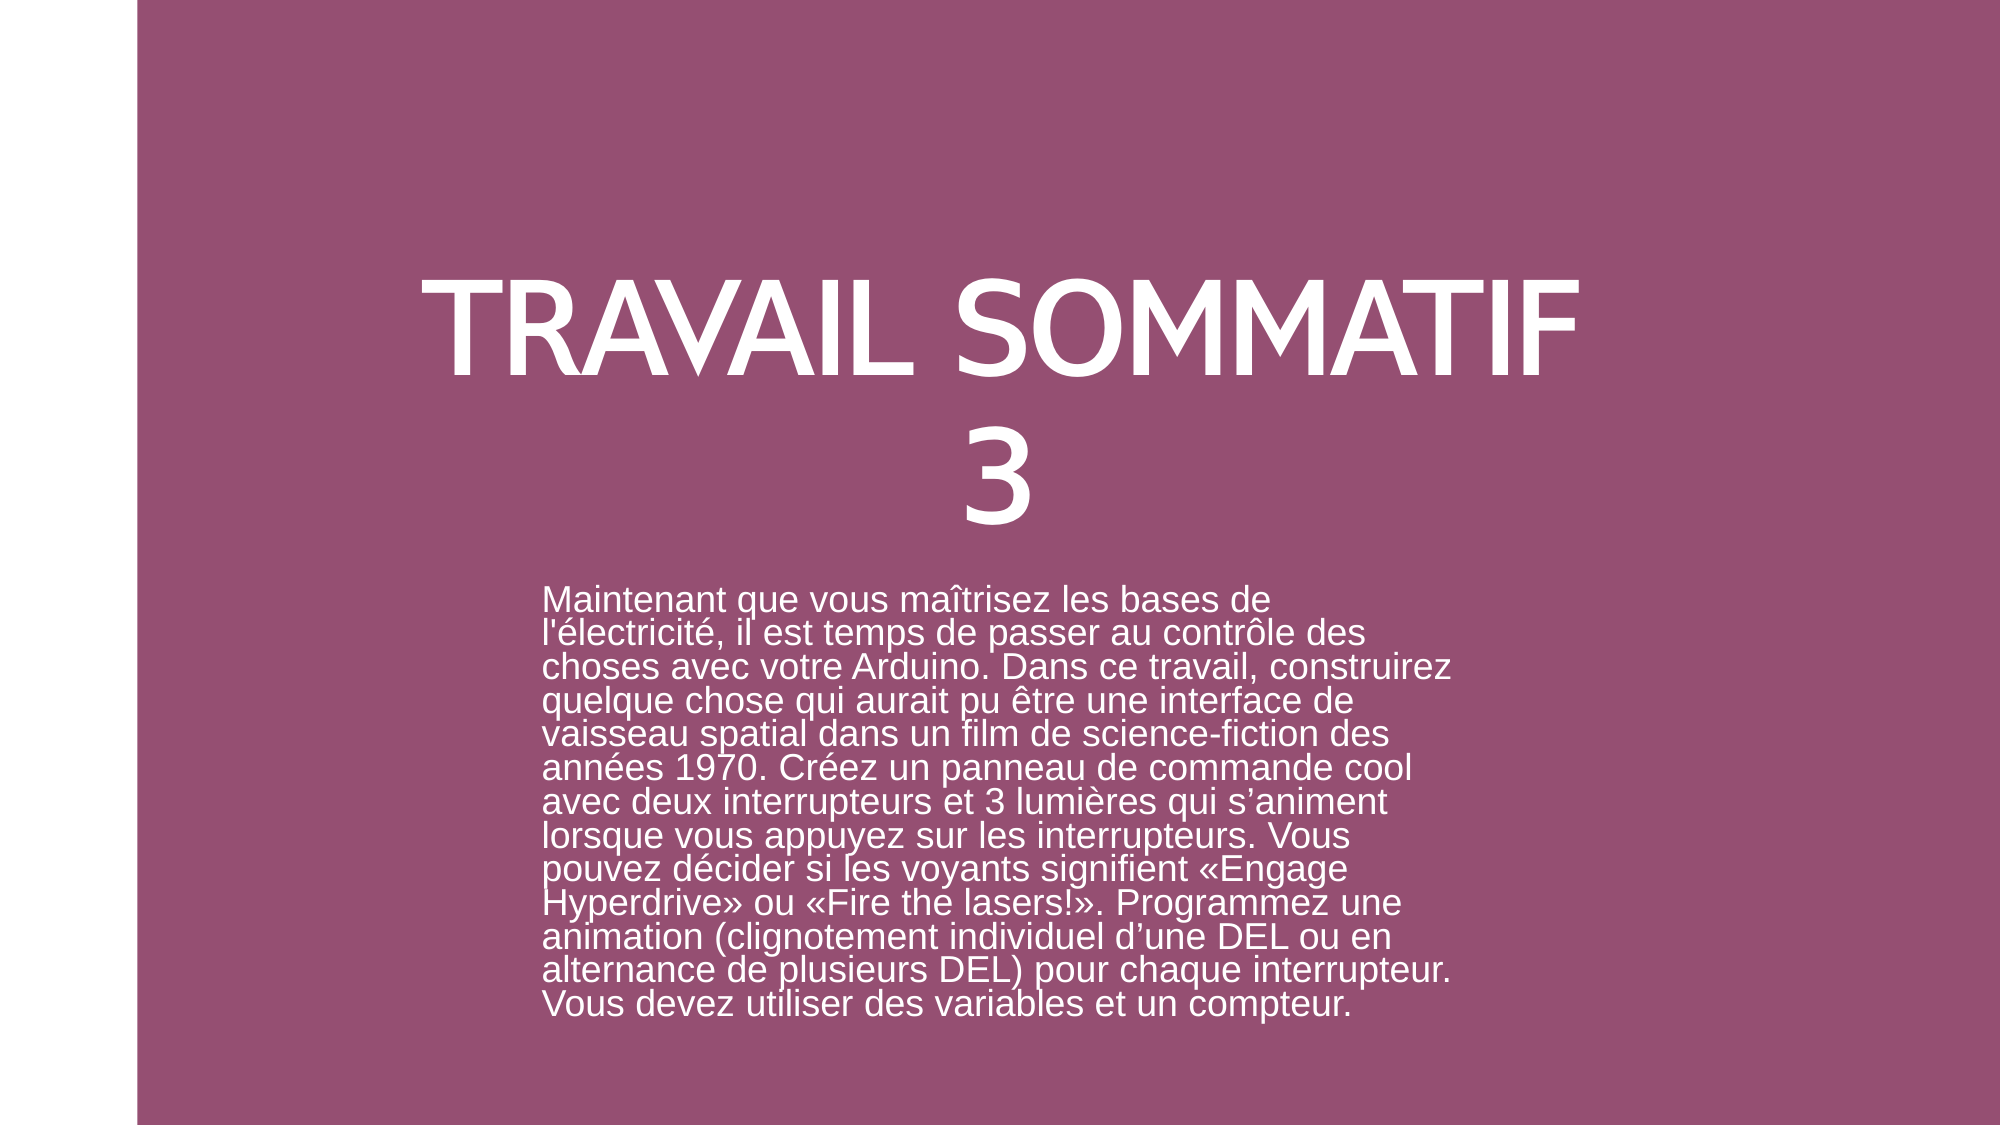

# TRAVAIL SOMMATIF 3
Maintenant que vous maîtrisez les bases de l'électricité, il est temps de passer au contrôle des choses avec votre Arduino. Dans ce travail, construirez quelque chose qui aurait pu être une interface de vaisseau spatial dans un film de science-fiction des années 1970. Créez un panneau de commande cool avec deux interrupteurs et 3 lumières qui s’animent lorsque vous appuyez sur les interrupteurs. Vous pouvez décider si les voyants signifient «Engage Hyperdrive» ou «Fire the lasers!». Programmez une animation (clignotement individuel d’une DEL ou en alternance de plusieurs DEL) pour chaque interrupteur. Vous devez utiliser des variables et un compteur.